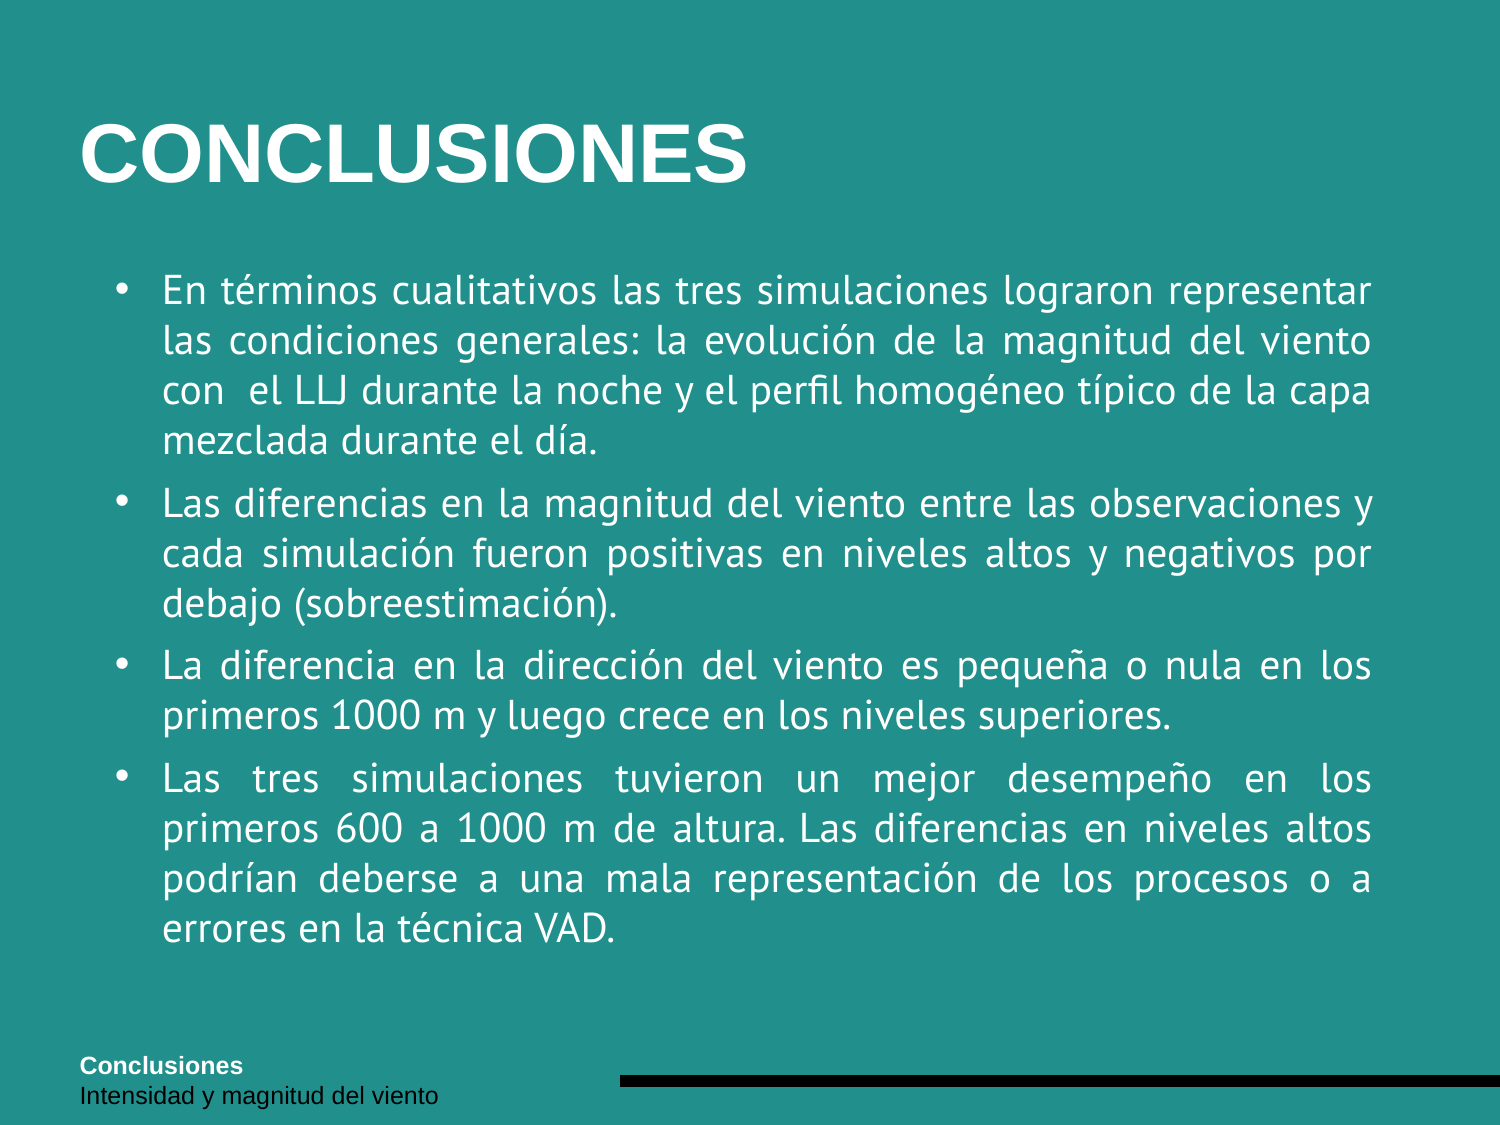

CONCLUSIONES
En términos cualitativos las tres simulaciones lograron representar las condiciones generales: la evolución de la magnitud del viento con  el LLJ durante la noche y el perfil homogéneo típico de la capa mezclada durante el día.
Las diferencias en la magnitud del viento entre las observaciones y cada simulación fueron positivas en niveles altos y negativos por debajo (sobreestimación).
La diferencia en la dirección del viento es pequeña o nula en los primeros 1000 m y luego crece en los niveles superiores.
Las tres simulaciones tuvieron un mejor desempeño en los primeros 600 a 1000 m de altura. Las diferencias en niveles altos podrían deberse a una mala representación de los procesos o a errores en la técnica VAD.

Conclusiones
Intensidad y magnitud del viento